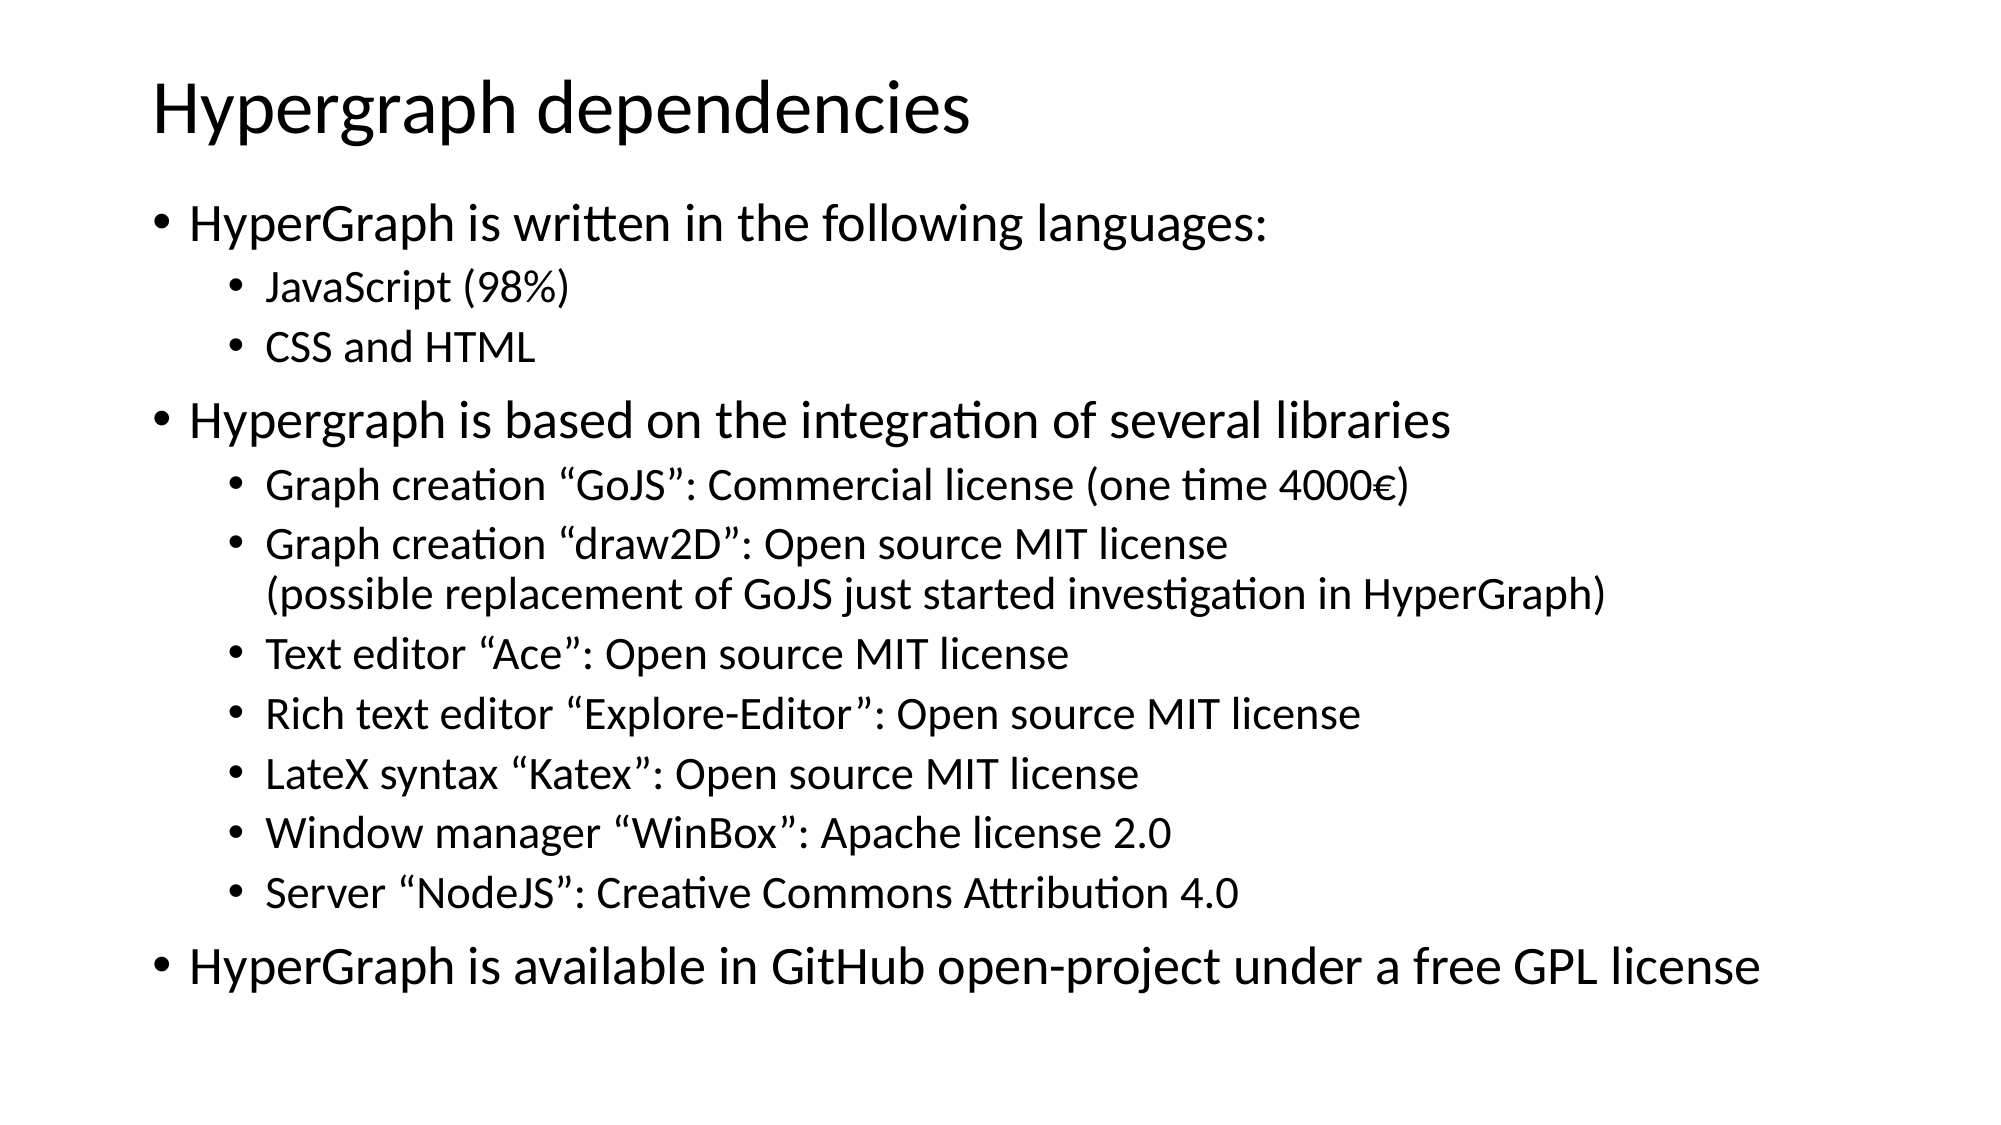

# Hypergraph dependencies
HyperGraph is written in the following languages:
JavaScript (98%)
CSS and HTML
Hypergraph is based on the integration of several libraries
Graph creation “GoJS”: Commercial license (one time 4000€)
Graph creation “draw2D”: Open source MIT license
(possible replacement of GoJS just started investigation in HyperGraph)
Text editor “Ace”: Open source MIT license
Rich text editor “Explore-Editor”: Open source MIT license
LateX syntax “Katex”: Open source MIT license
Window manager “WinBox”: Apache license 2.0
Server “NodeJS”: Creative Commons Attribution 4.0
HyperGraph is available in GitHub open-project under a free GPL license